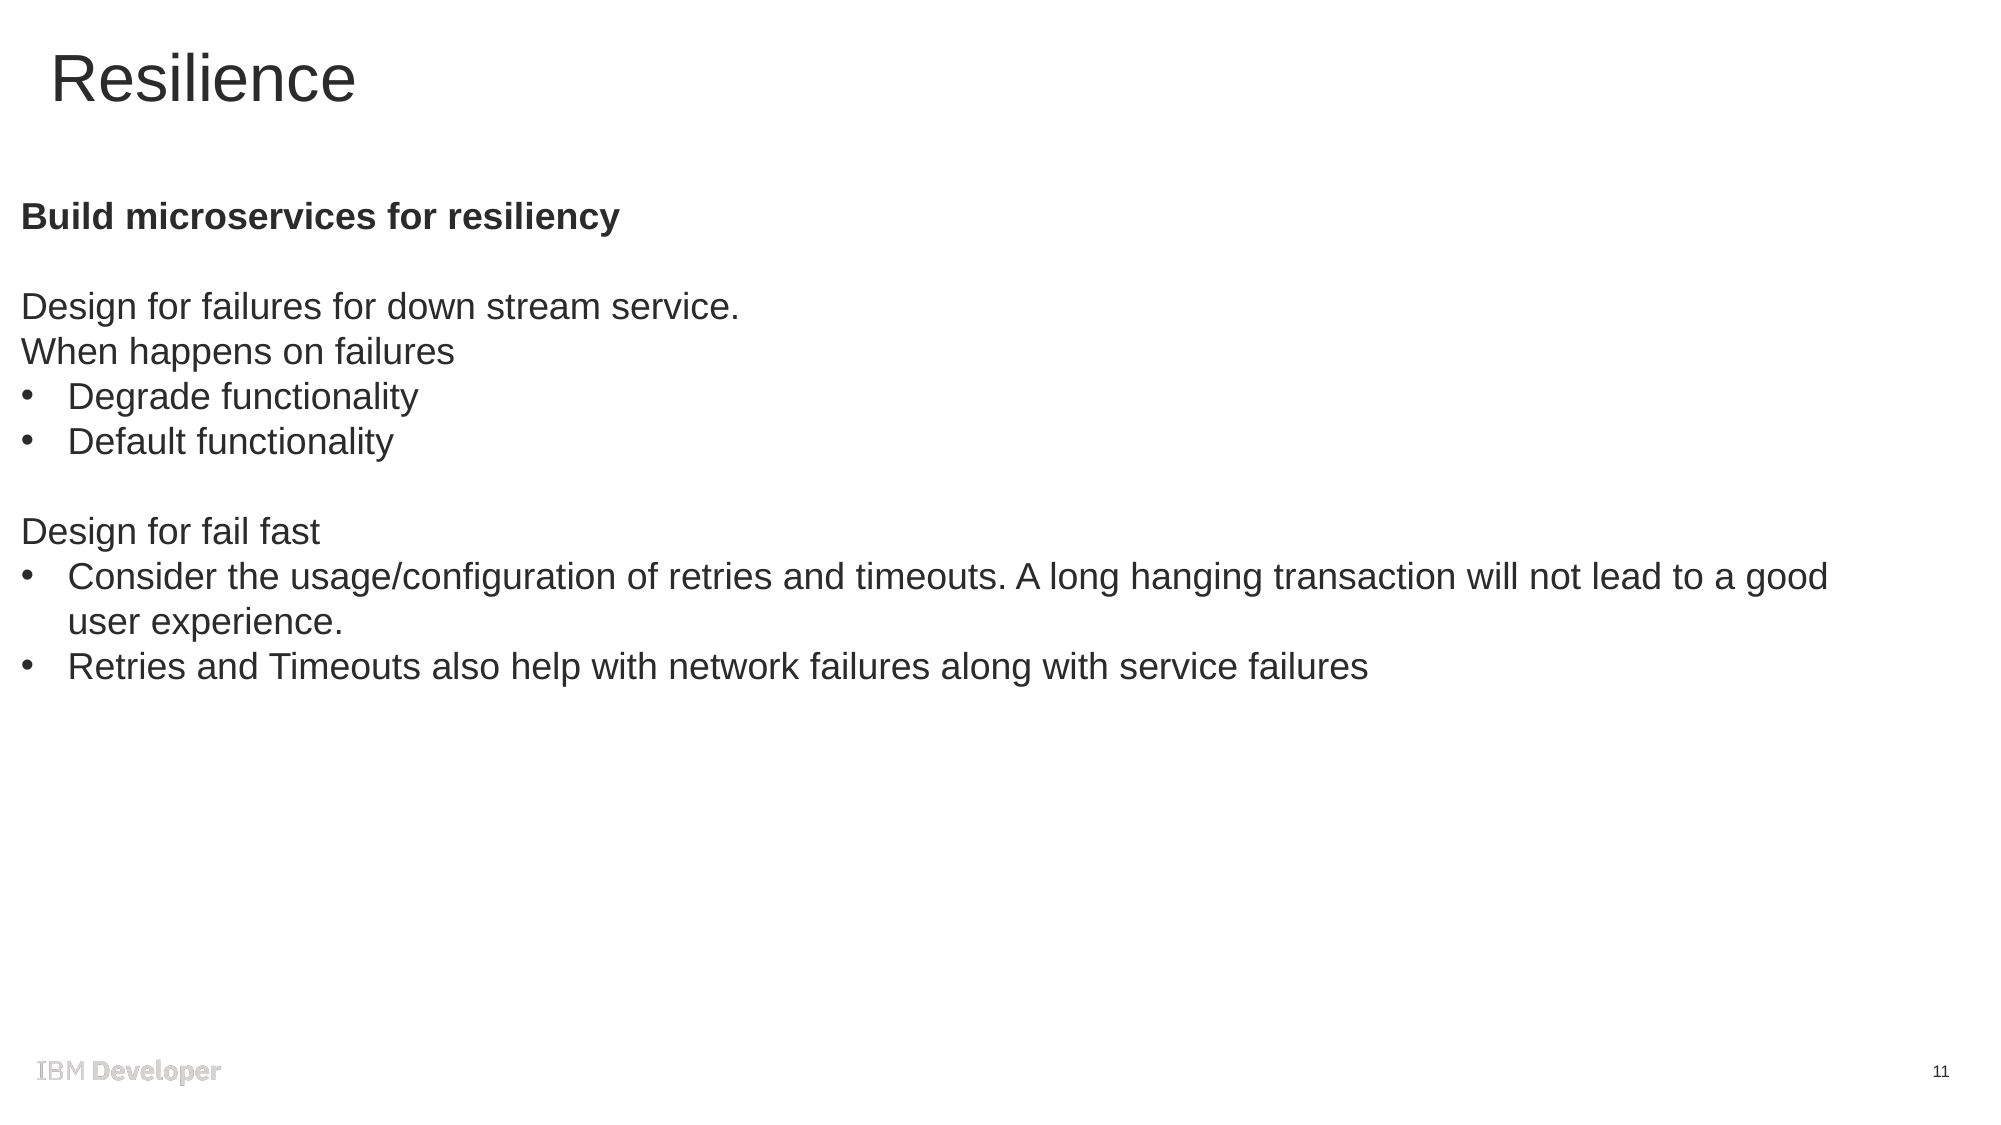

# Resilience
Build microservices for resiliency

Design for failures for down stream service.
When happens on failures
Degrade functionality
Default functionality

Design for fail fast
Consider the usage/configuration of retries and timeouts. A long hanging transaction will not lead to a good user experience.
Retries and Timeouts also help with network failures along with service failures

11